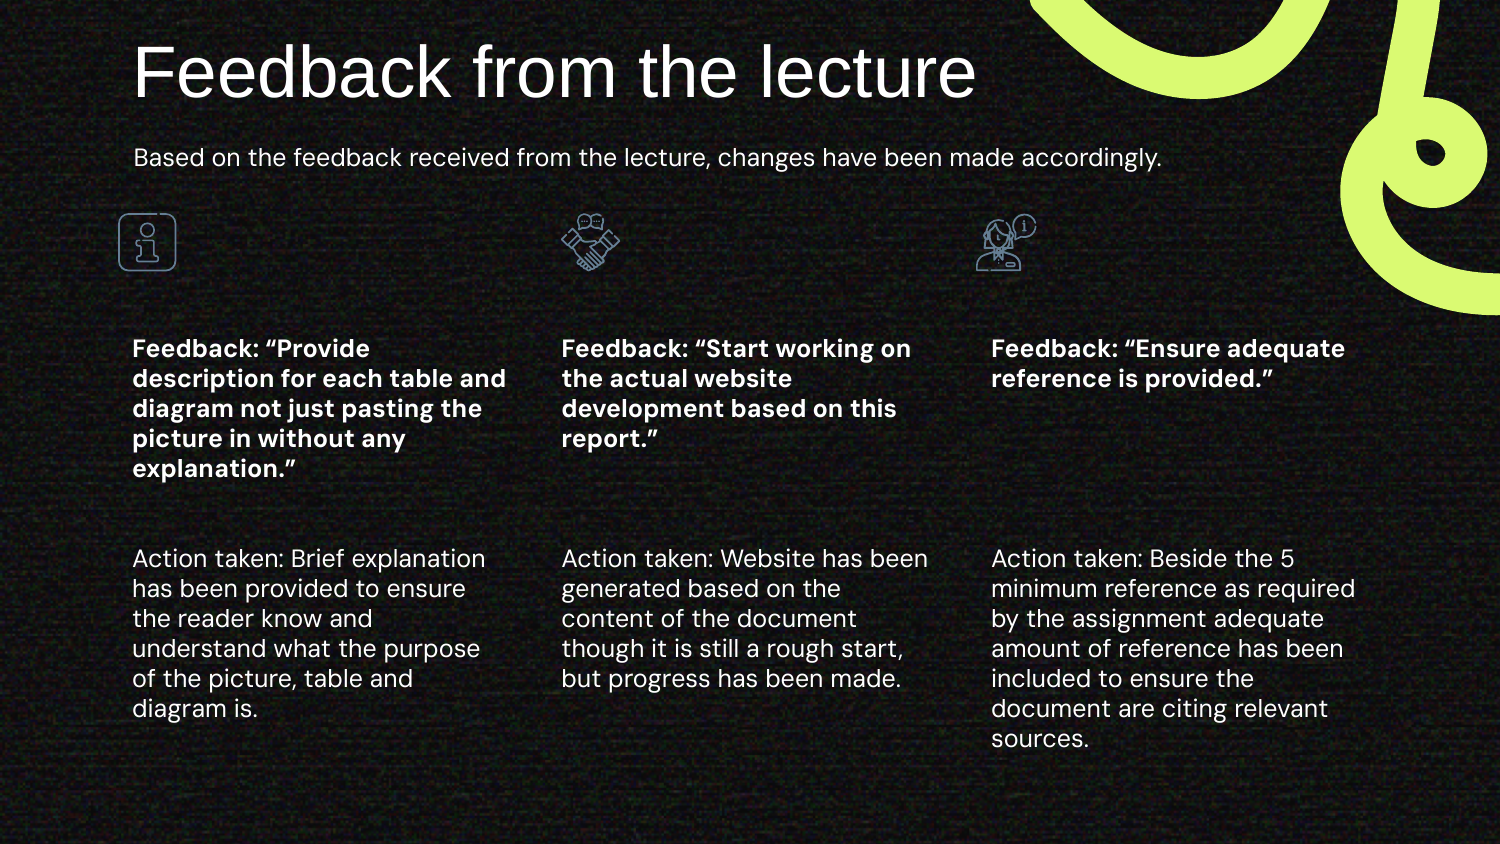

# Feedback from the lecture
Based on the feedback received from the lecture, changes have been made accordingly.

Feedback: “Start working on the actual website development based on this report.”

Action taken: Website has been generated based on the content of the document though it is still a rough start, but progress has been made.
Feedback: “Provide description for each table and diagram not just pasting the picture in without any explanation.”

Action taken: Brief explanation has been provided to ensure the reader know and understand what the purpose of the picture, table and diagram is.
Feedback: “Ensure adequate reference is provided.”

Action taken: Beside the 5 minimum reference as required by the assignment adequate amount of reference has been included to ensure the document are citing relevant sources.